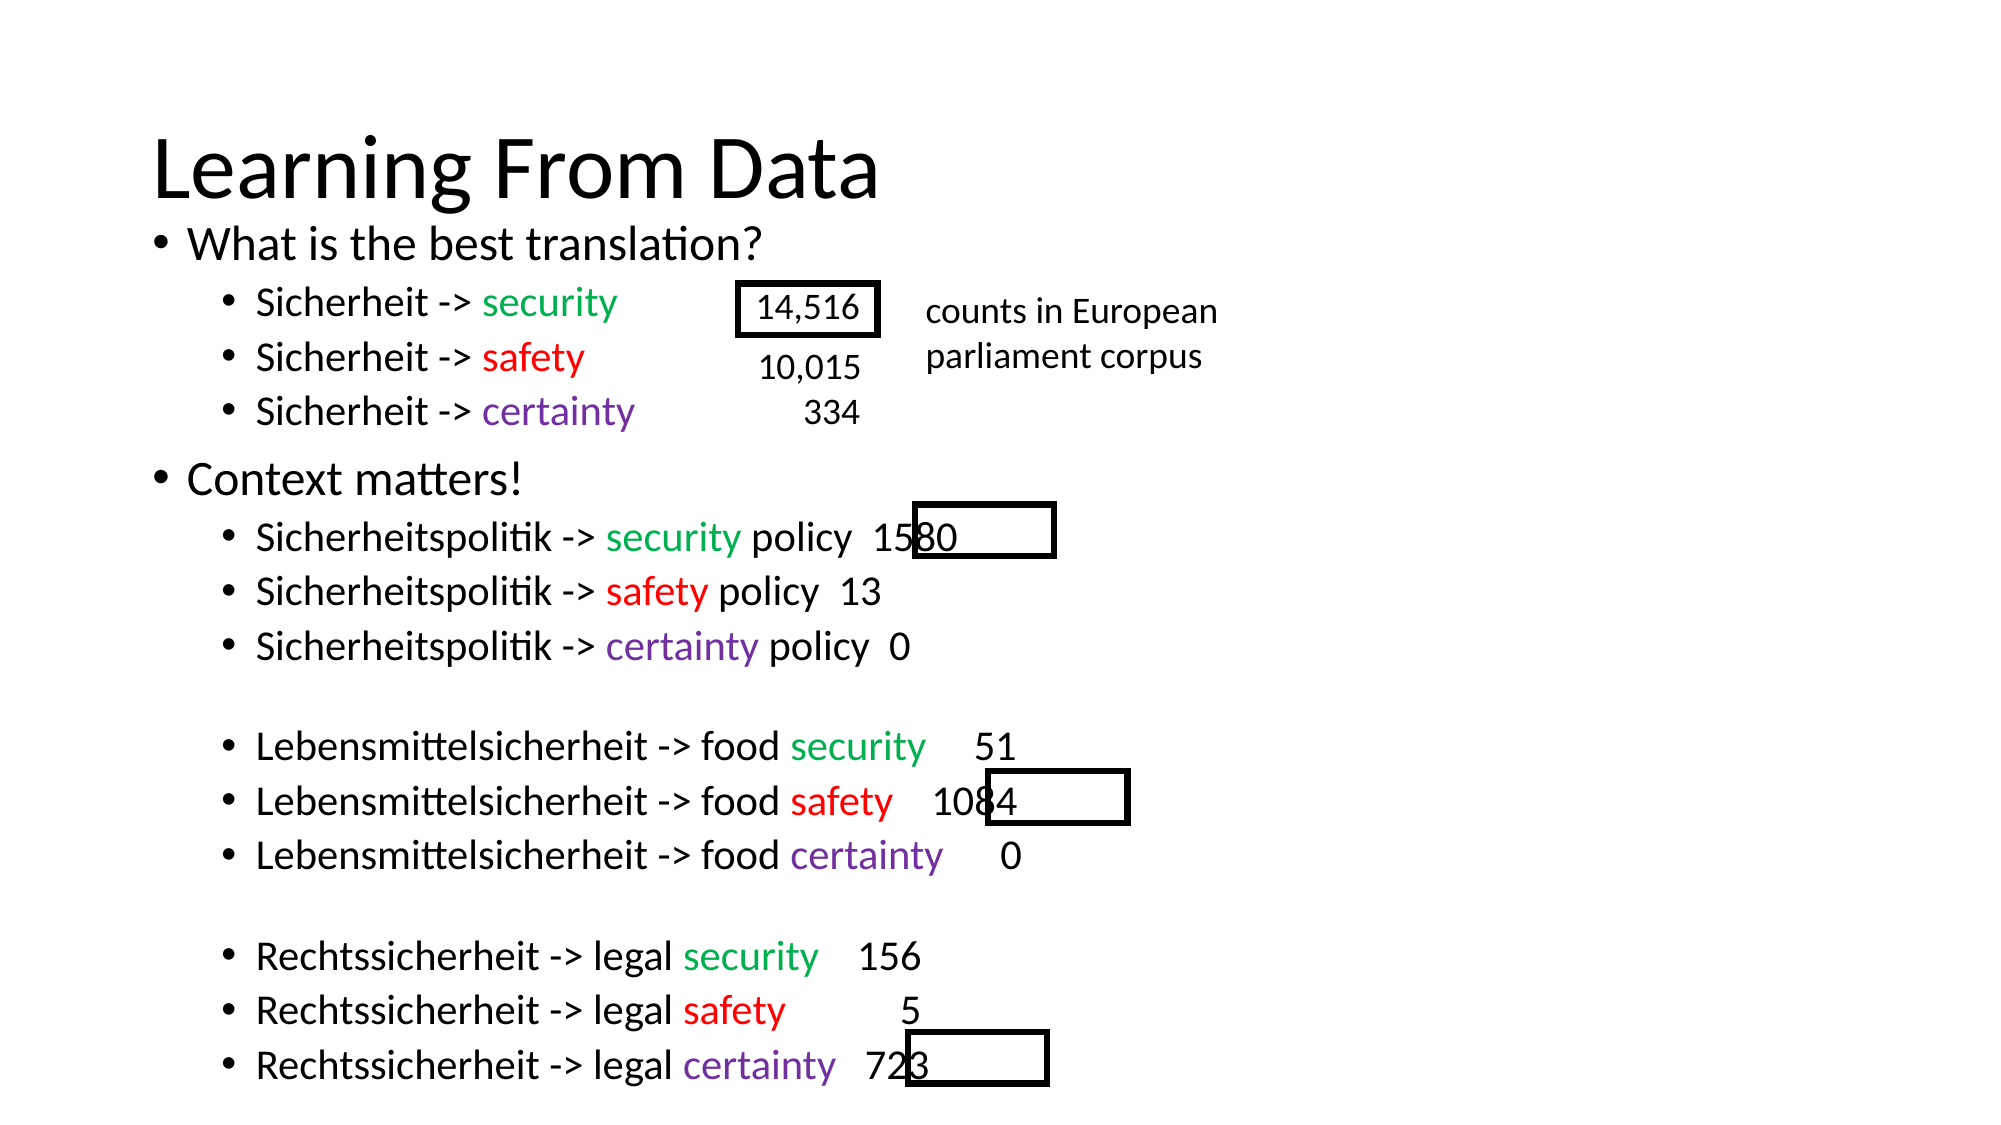

# Learning From Data
What is the best translation?
Sicherheit -> security
Sicherheit -> safety
Sicherheit -> certainty
Context matters!
Sicherheitspolitik -> security policy  1580
Sicherheitspolitik -> safety policy  13
Sicherheitspolitik -> certainty policy  0
Lebensmittelsicherheit -> food security     51
Lebensmittelsicherheit -> food safety    1084
Lebensmittelsicherheit -> food certainty      0
Rechtssicherheit -> legal security    156
Rechtssicherheit -> legal safety            5
Rechtssicherheit -> legal certainty   723

14,516
10,015
334
counts in European
parliament corpus